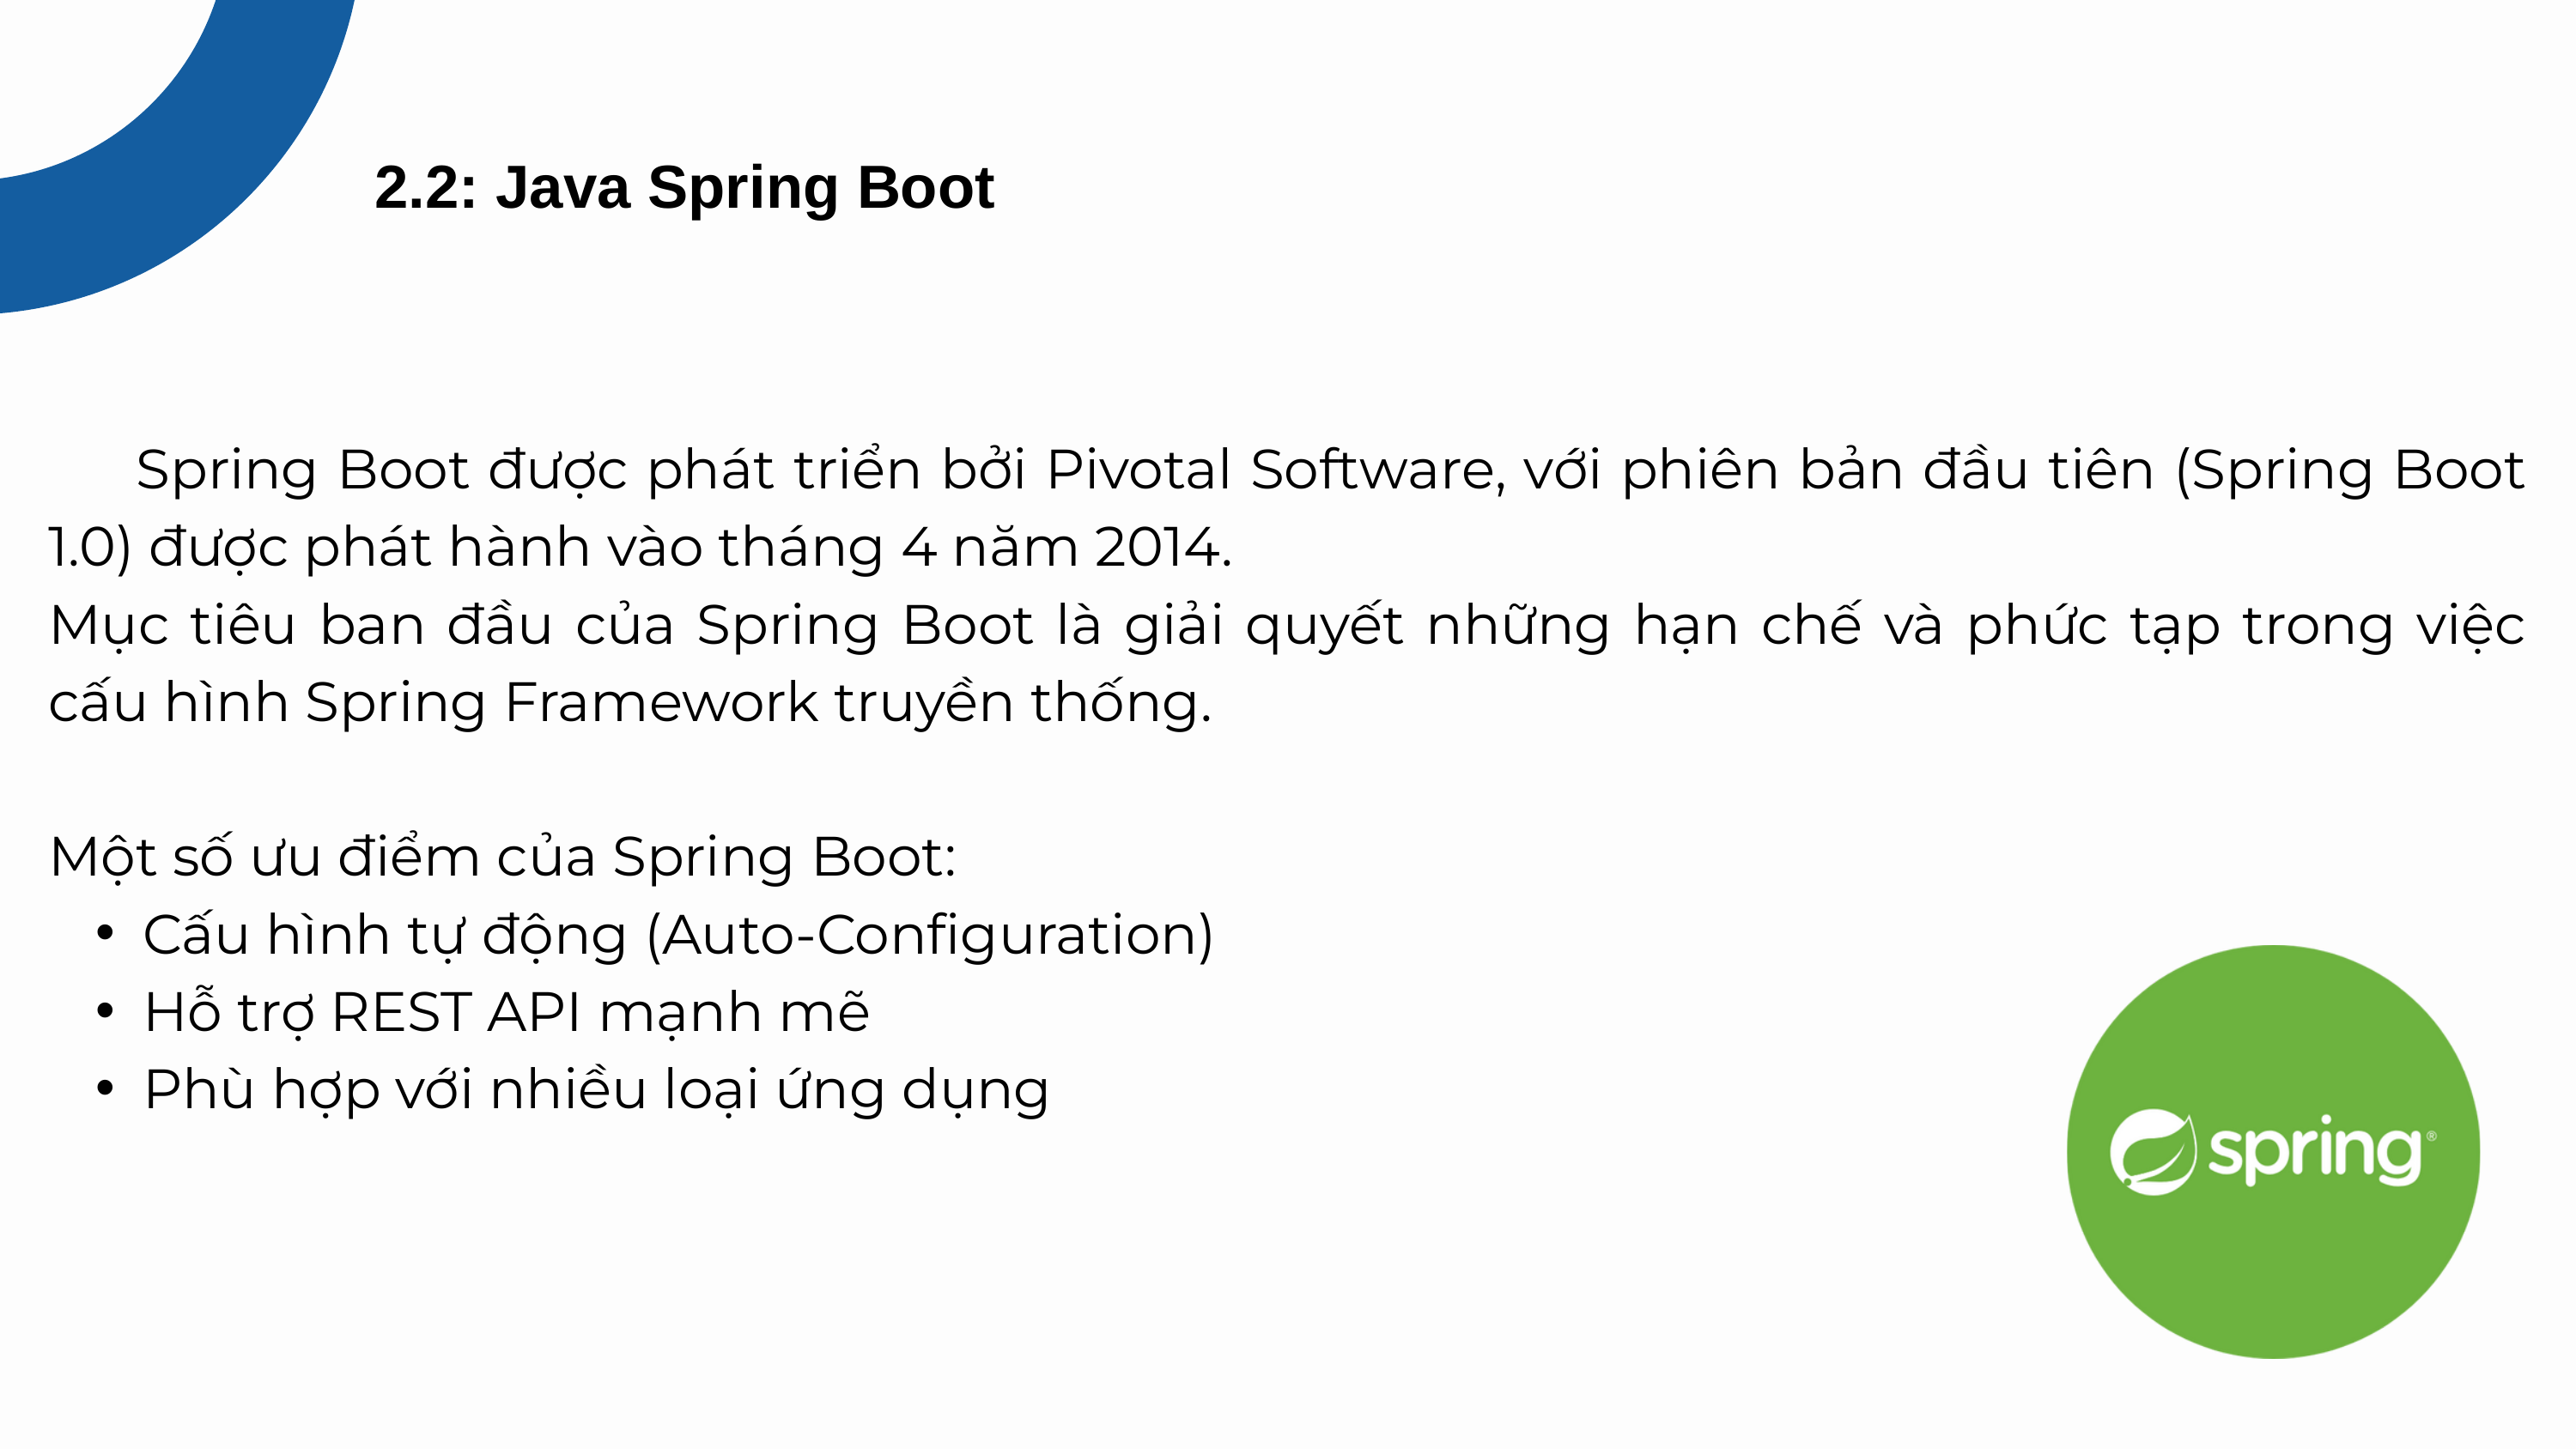

2.2: Java Spring Boot
     Spring Boot được phát triển bởi Pivotal Software, với phiên bản đầu tiên (Spring Boot 1.0) được phát hành vào tháng 4 năm 2014.
Mục tiêu ban đầu của Spring Boot là giải quyết những hạn chế và phức tạp trong việc cấu hình Spring Framework truyền thống.

Một số ưu điểm của Spring Boot:
Cấu hình tự động (Auto-Configuration)
Hỗ trợ REST API mạnh mẽ
Phù hợp với nhiều loại ứng dụng